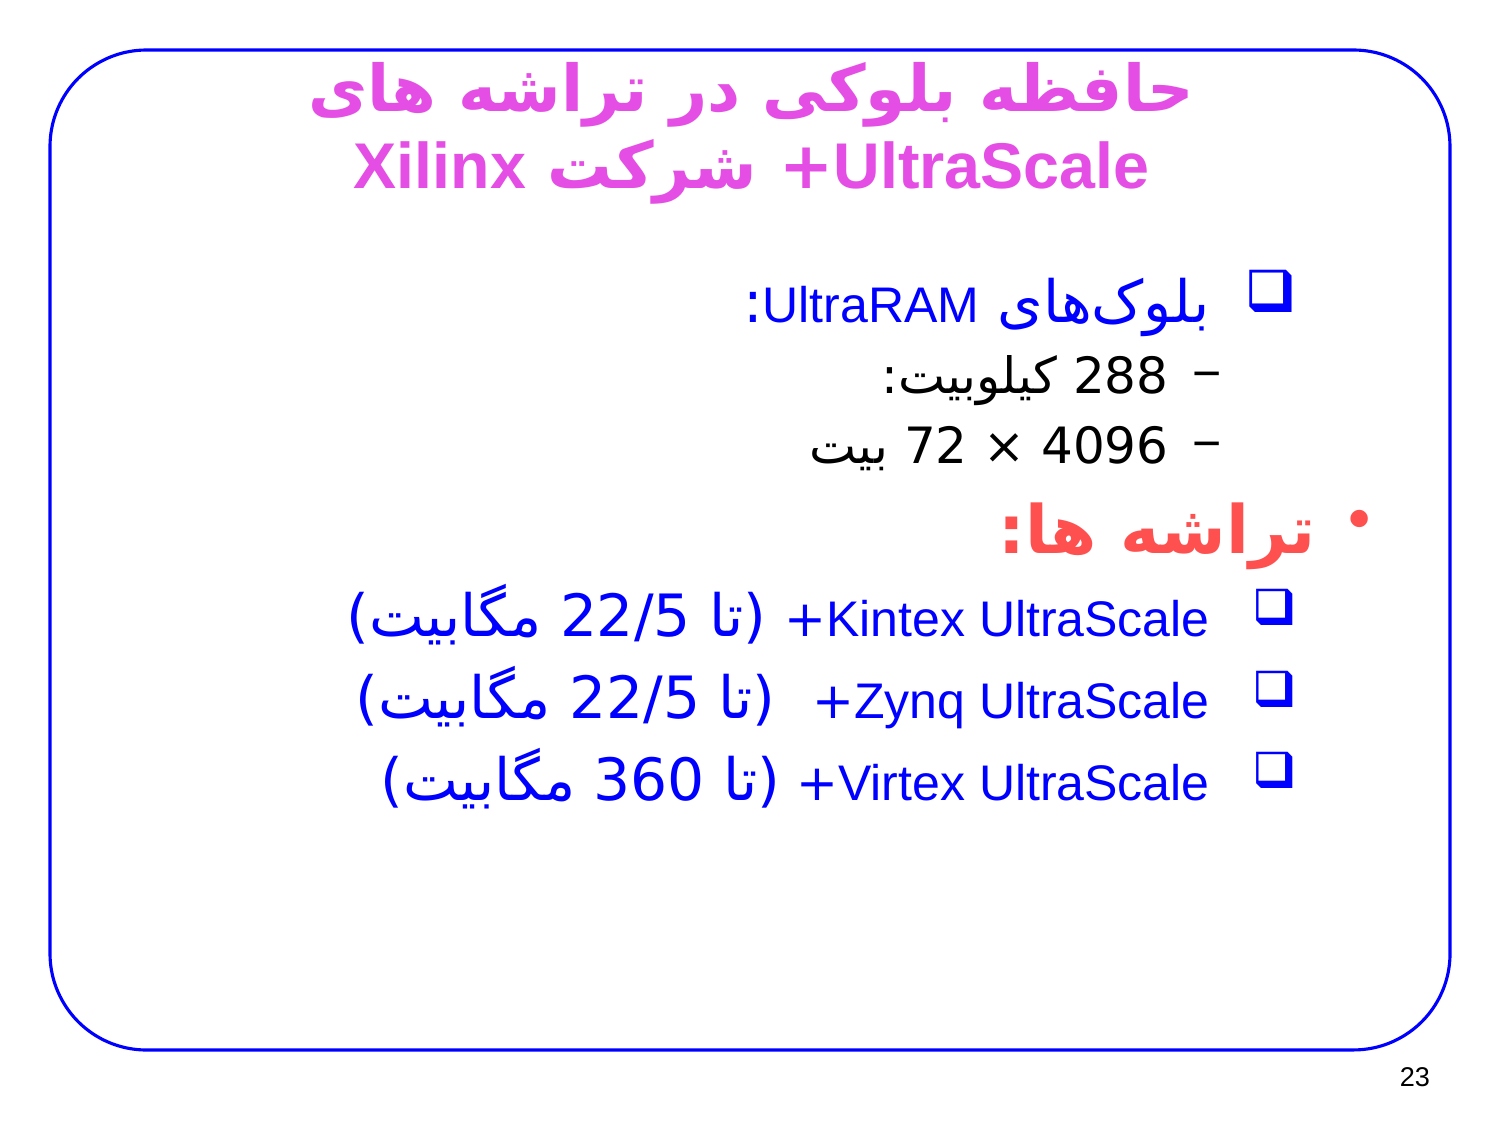

# حافظه بلوکی در تراشه های UltraScale+ شرکت Xilinx
بلوک‌های UltraRAM:
 288 کیلوبیت:
 4096 × 72 بیت
تراشه ها:
Kintex UltraScale+ (تا 22/5 مگابیت)
Zynq UltraScale+  (تا 22/5 مگابیت)
Virtex UltraScale+ (تا 360 مگابیت)
23